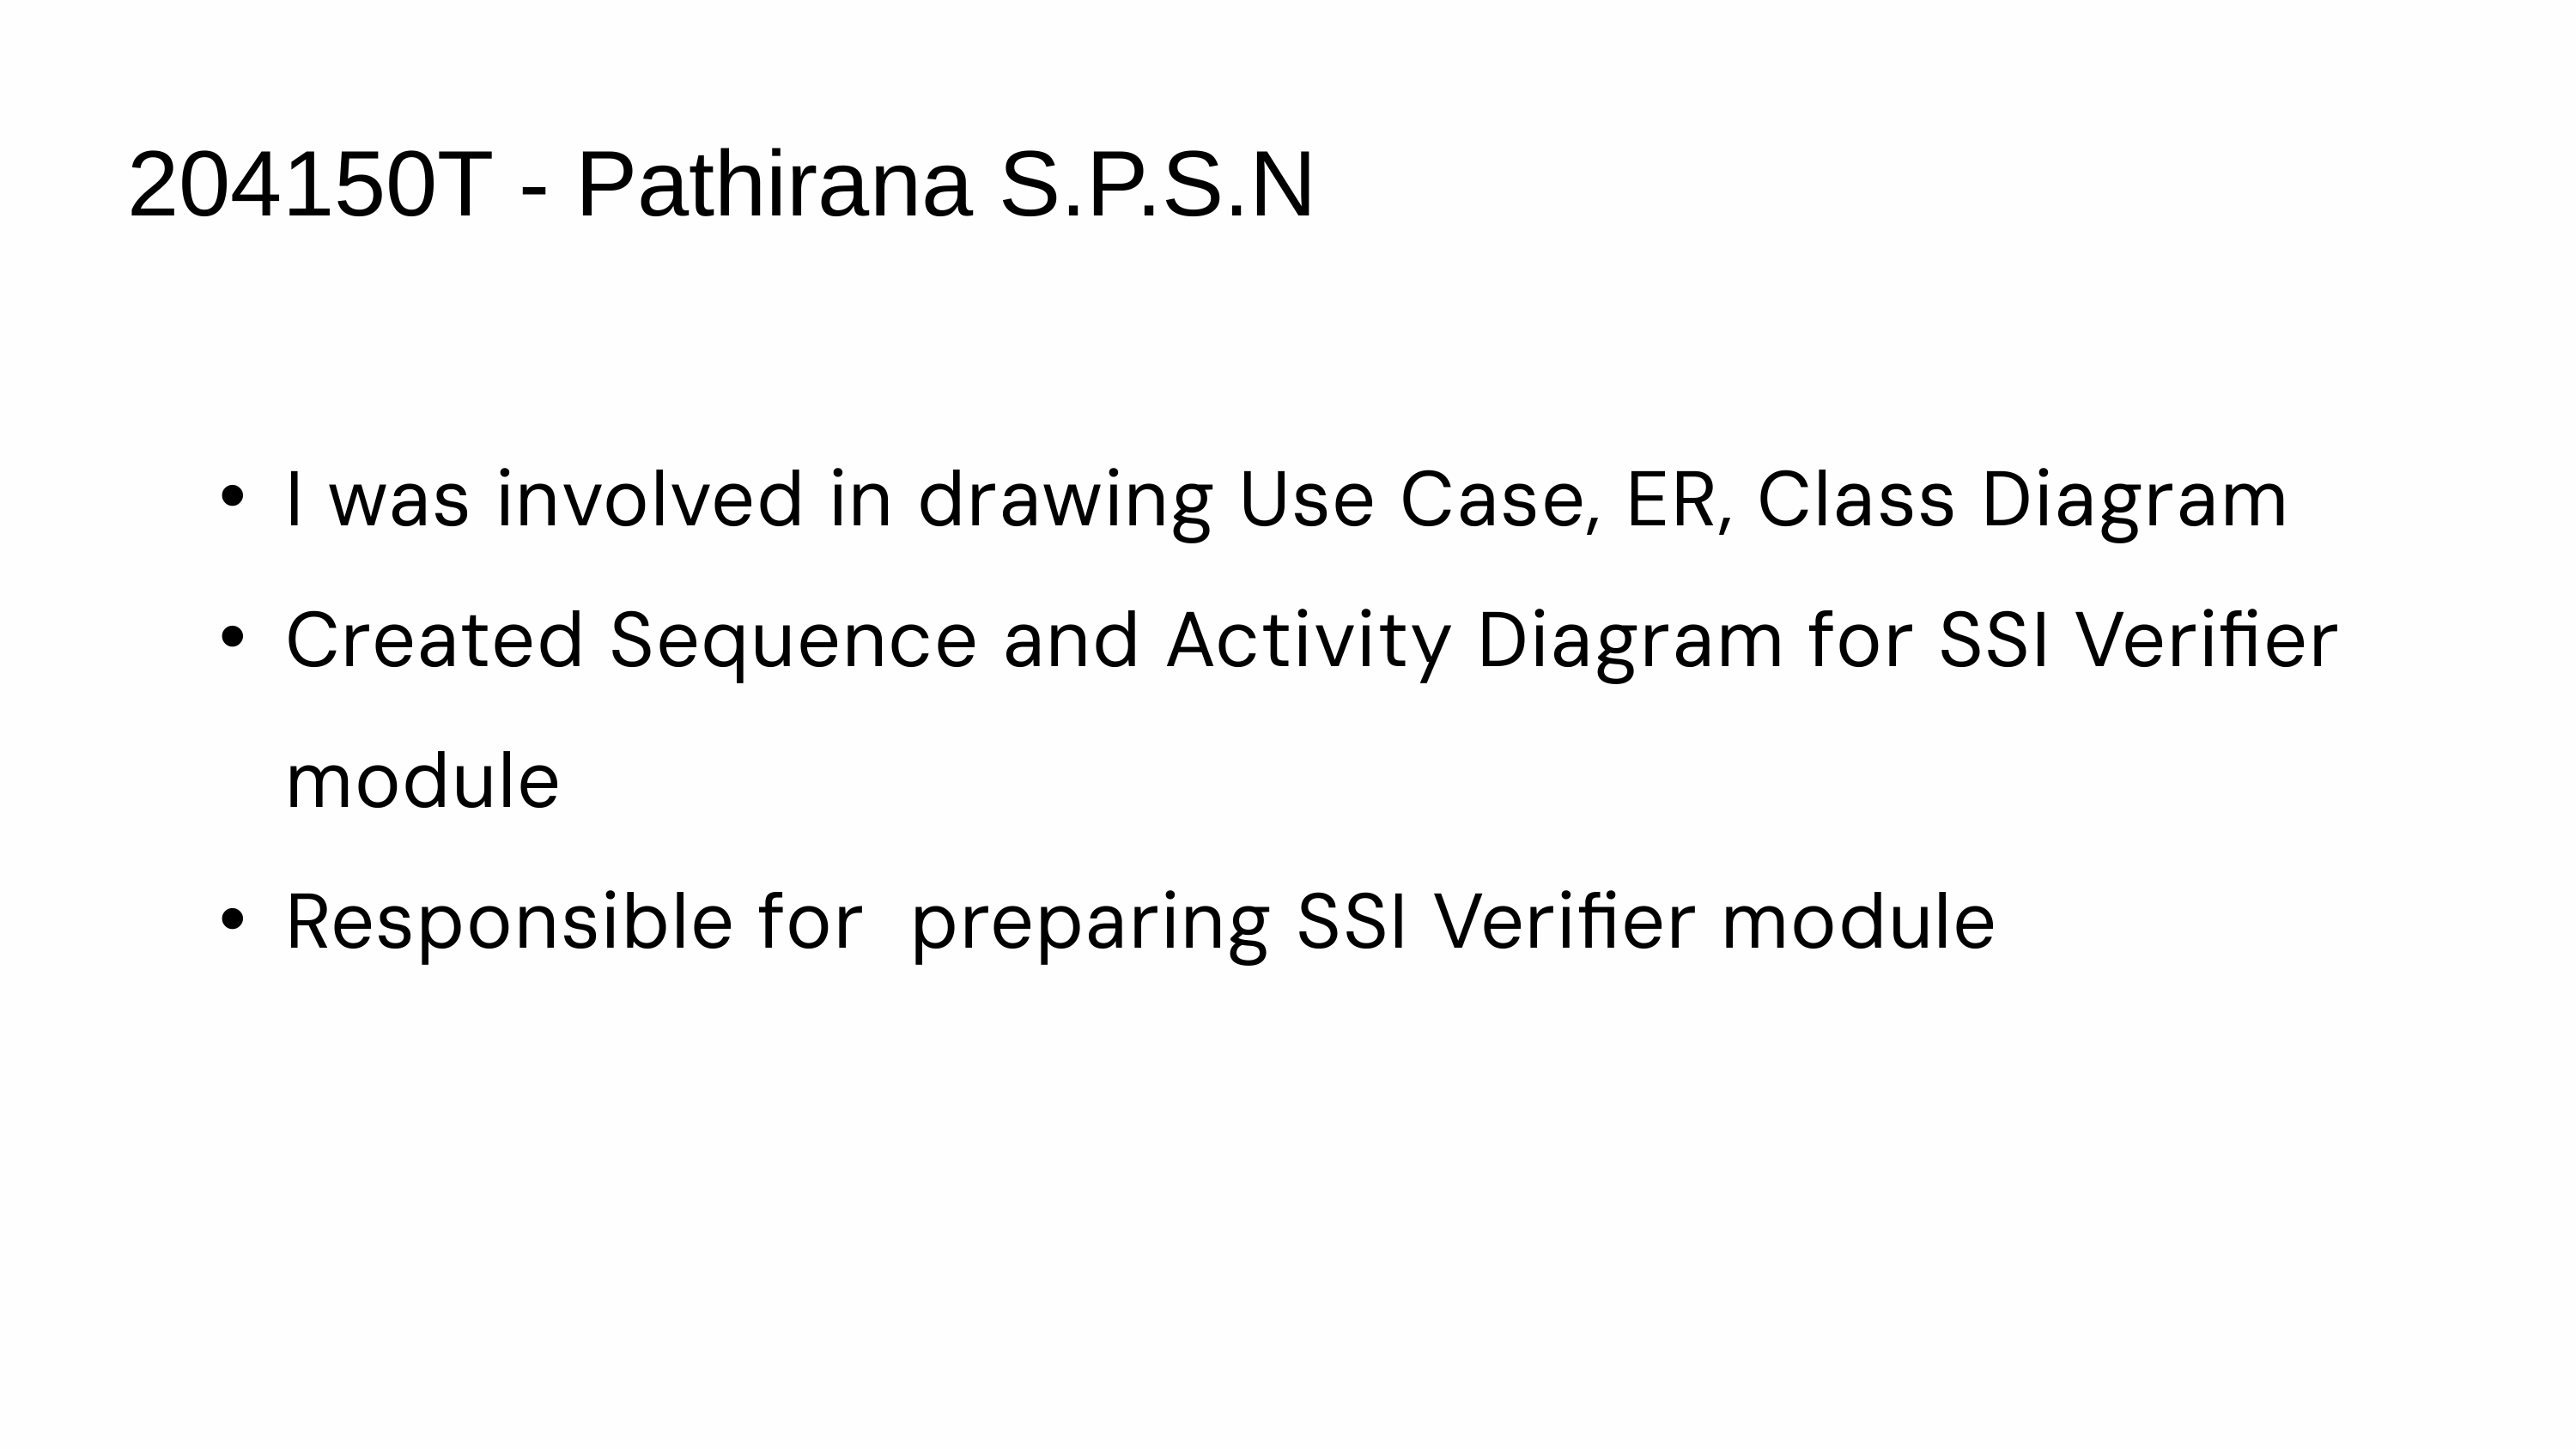

204150T - Pathirana S.P.S.N
I was involved in drawing Use Case, ER, Class Diagram
Created Sequence and Activity Diagram for SSI Verifier module
Responsible for  preparing SSI Verifier module